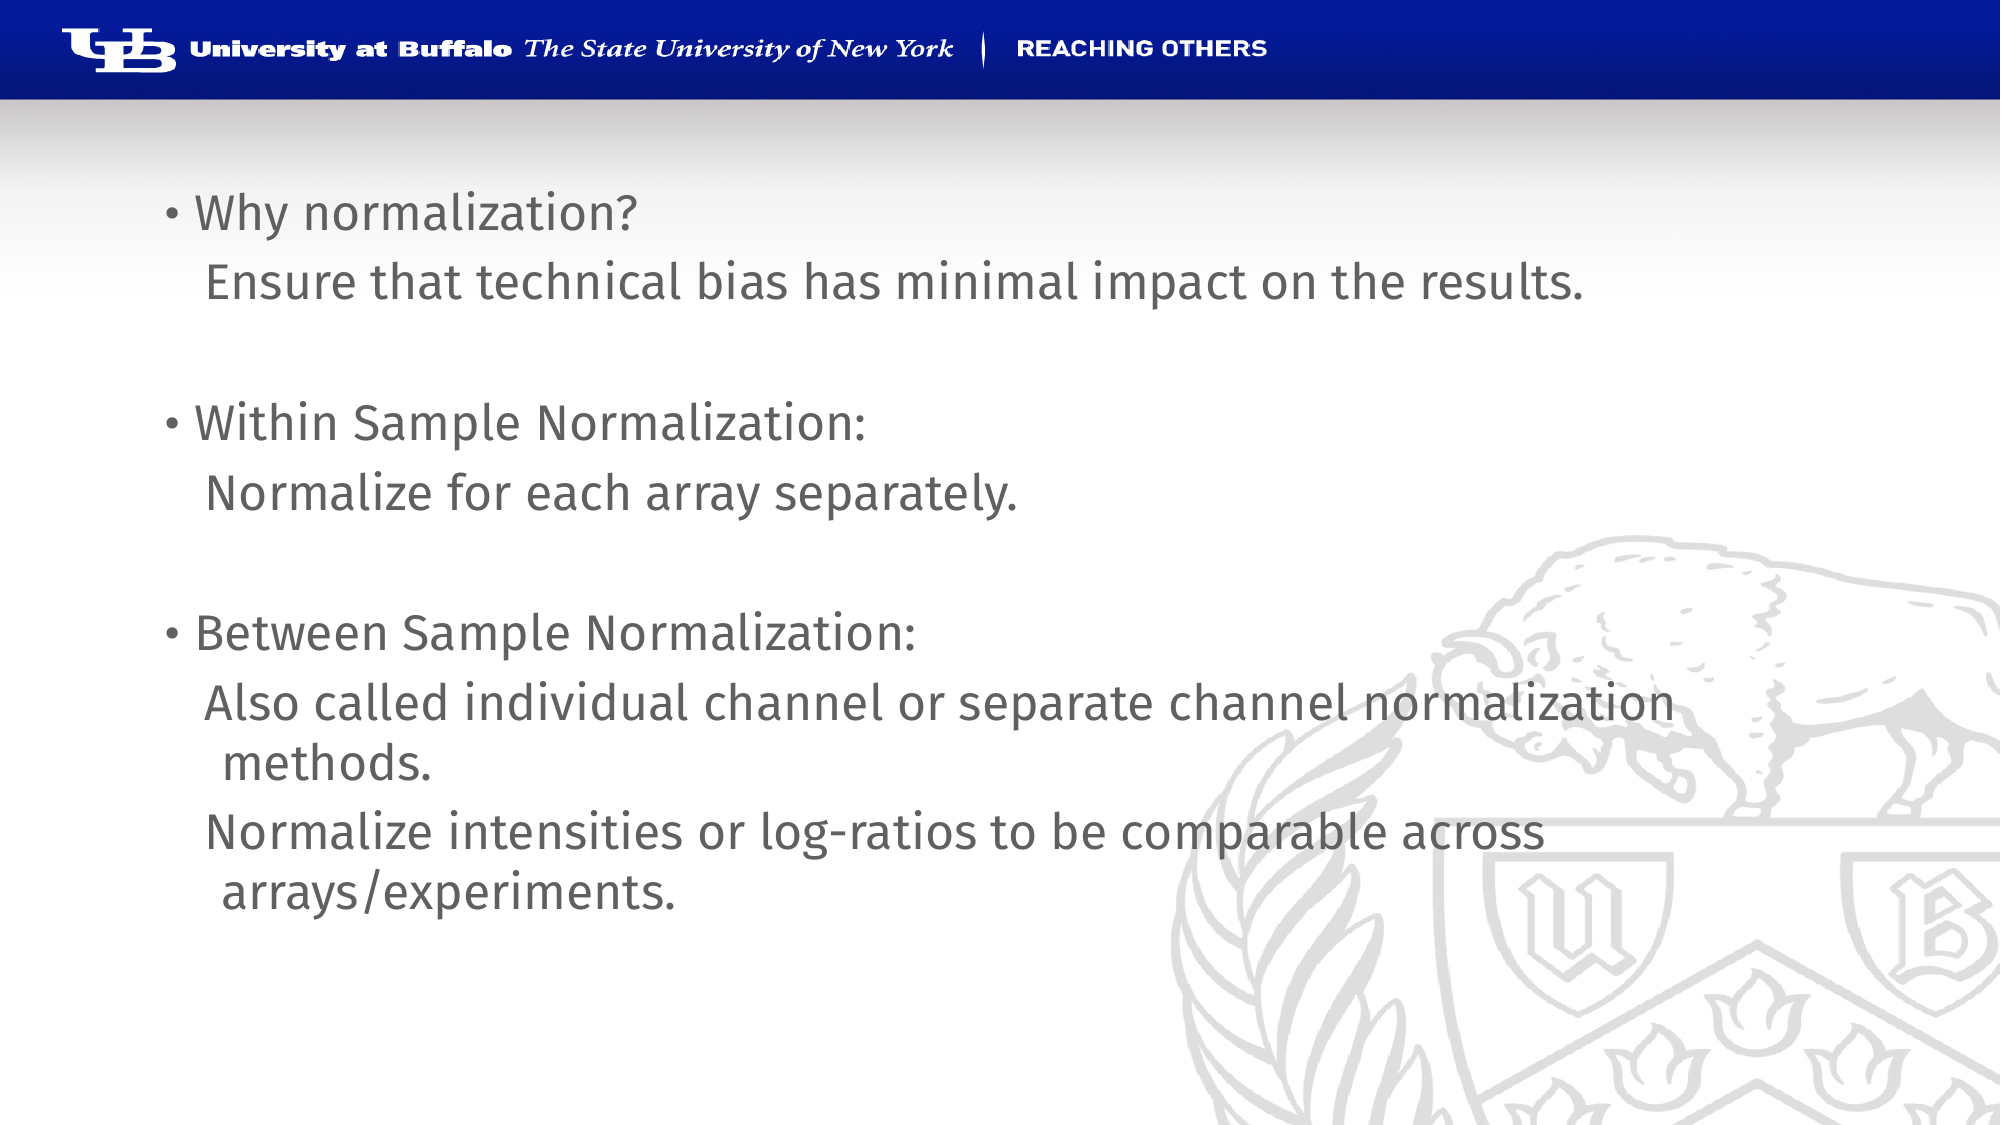

• Why normalization?
   Ensure that technical bias has minimal impact on the results.

• Within Sample Normalization:
   Normalize for each array separately.

• Between Sample Normalization:
   Also called individual channel or separate channel normalization  methods.
   Normalize intensities or log-ratios to be comparable across arrays/experiments.